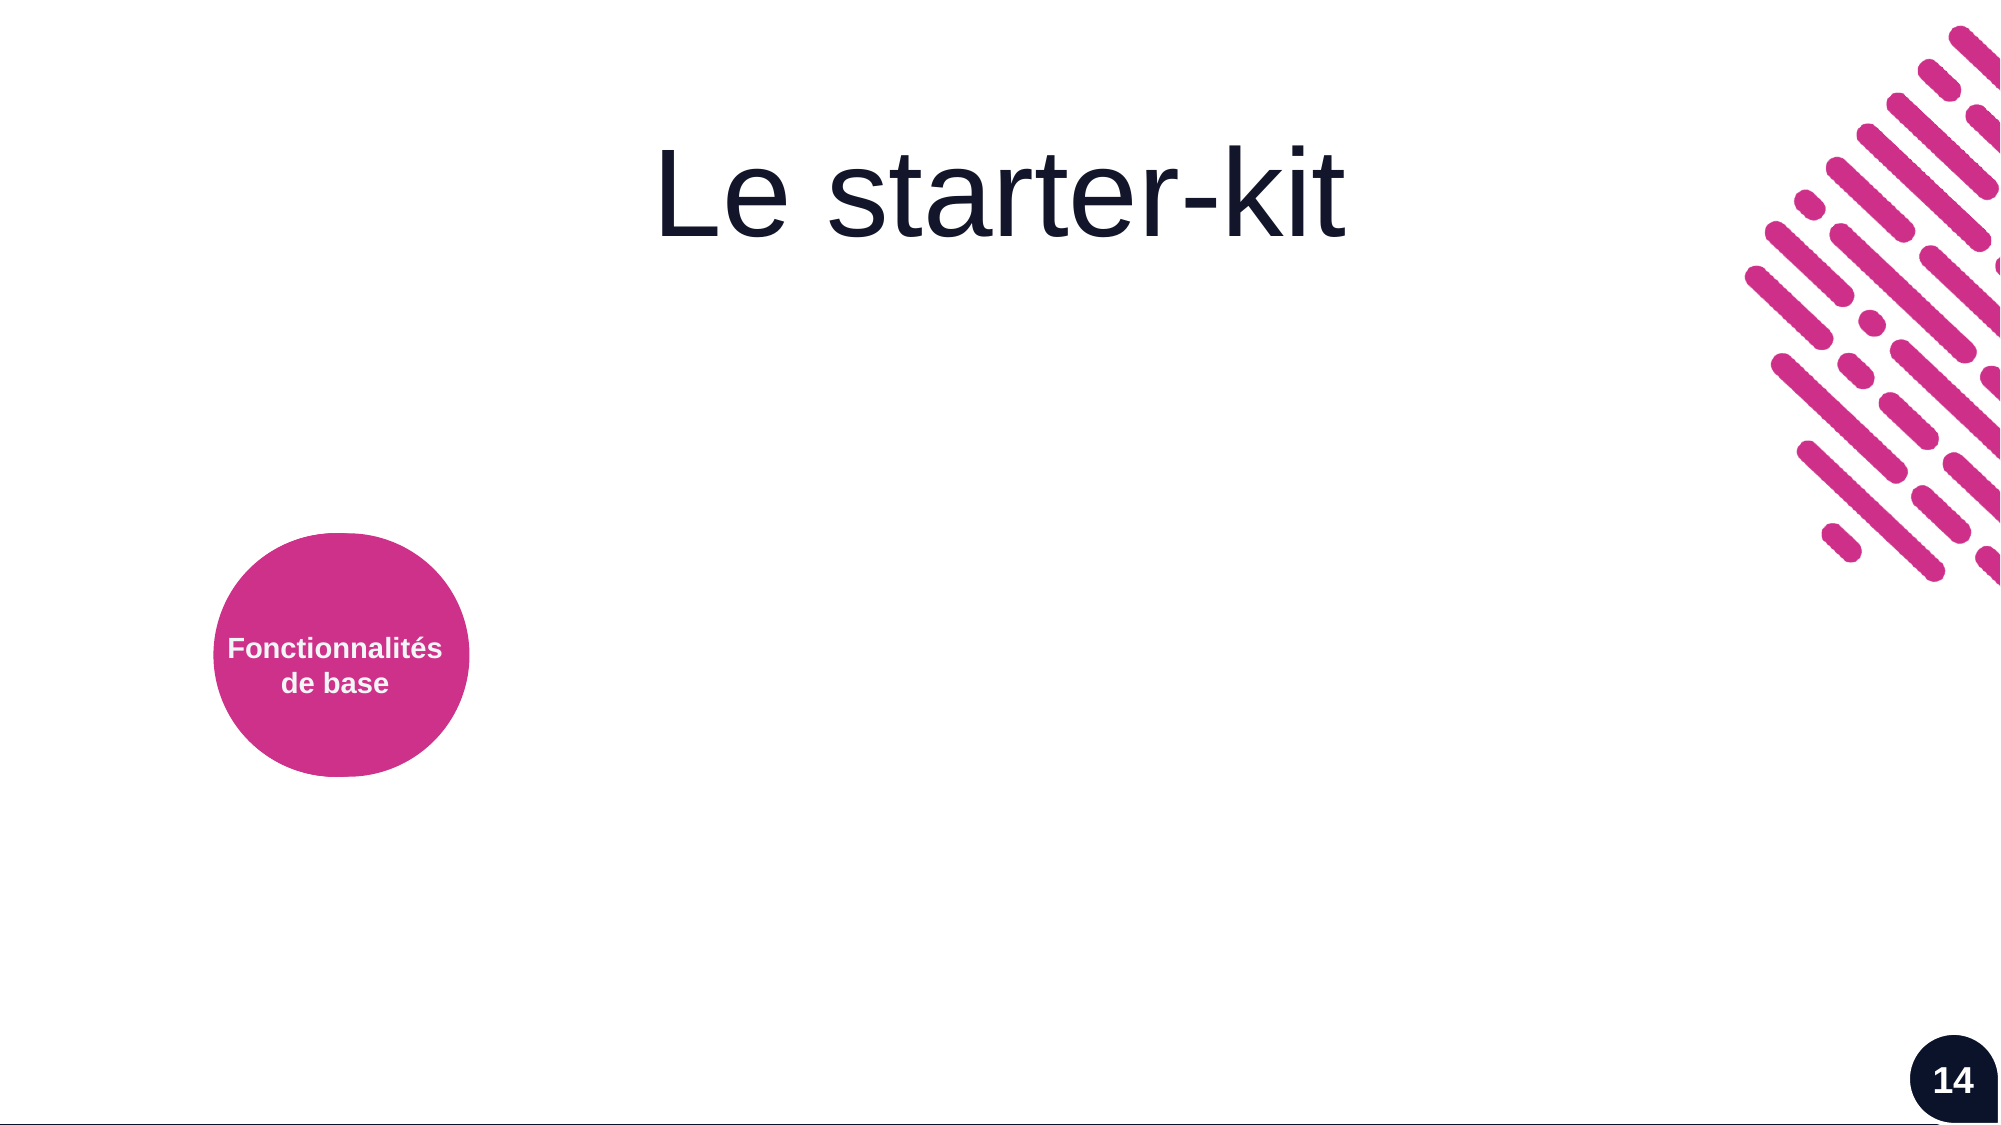

# Le starter-kit

Fonctionnalités de base

Réutilisable

Adaptable

Générique

14
Prêt pour la production